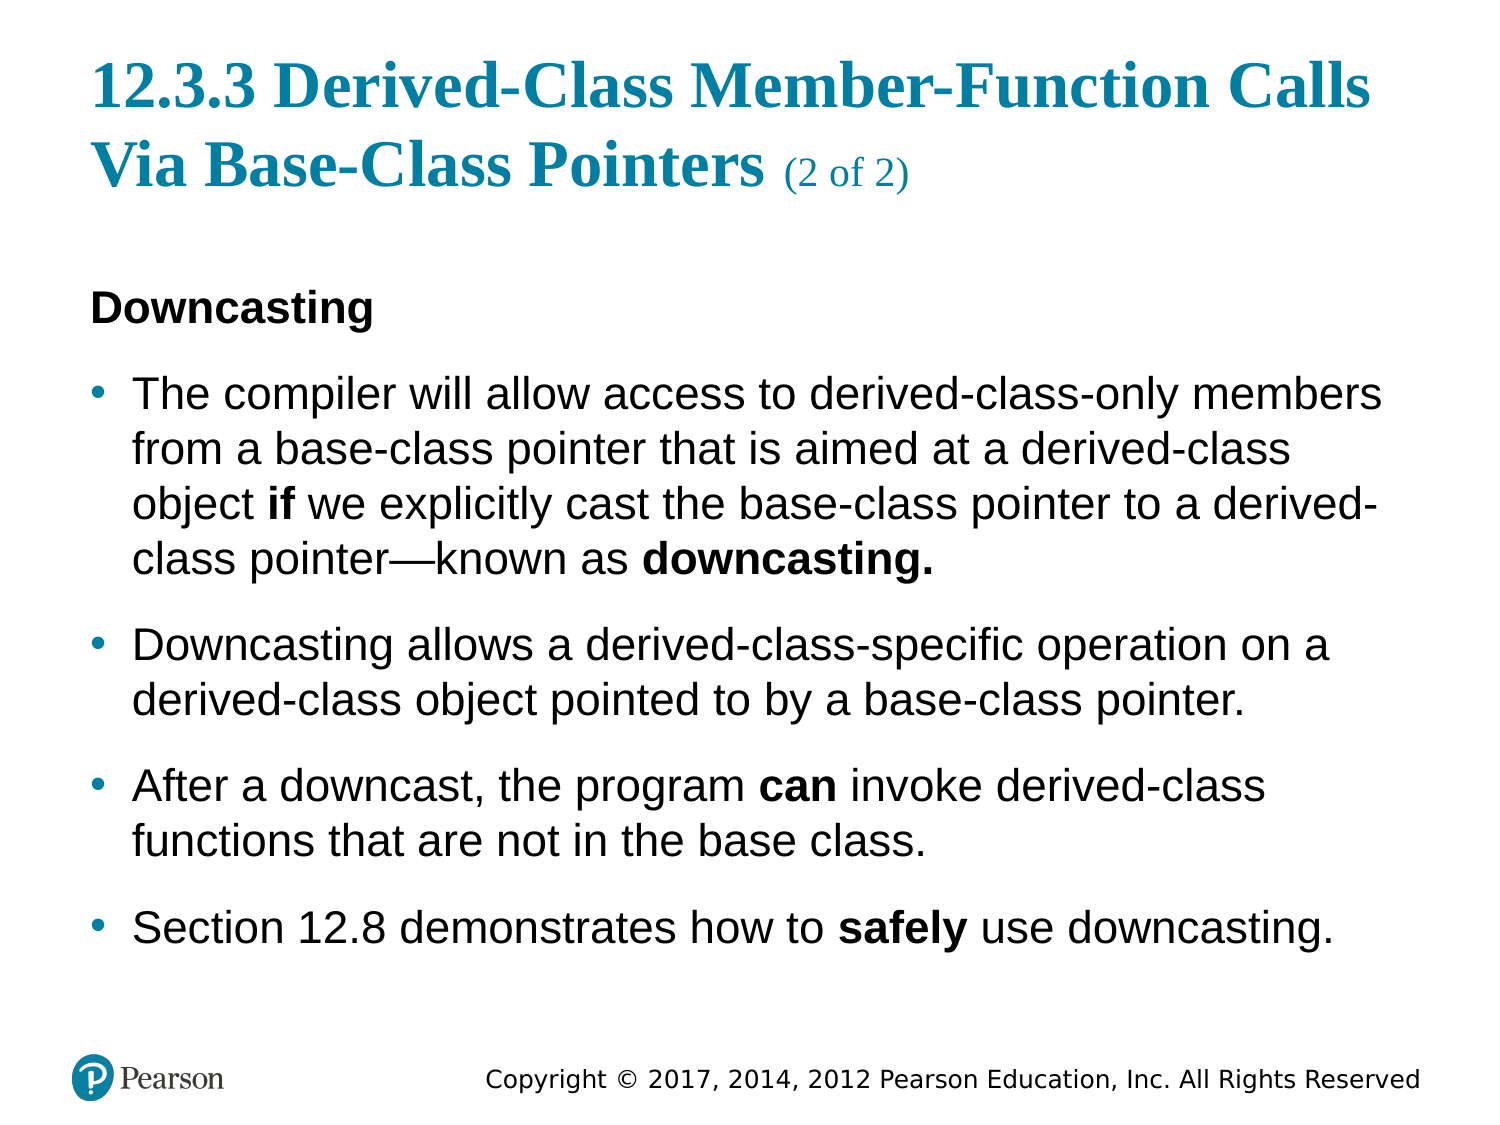

# 12.3.3 Derived-Class Member-Function Calls Via Base-Class Pointers (2 of 2)
Downcasting
The compiler will allow access to derived-class-only members from a base-class pointer that is aimed at a derived-class object if we explicitly cast the base-class pointer to a derived-class pointer—known as downcasting.
Downcasting allows a derived-class-specific operation on a derived-class object pointed to by a base-class pointer.
After a downcast, the program can invoke derived-class functions that are not in the base class.
Section 12.8 demonstrates how to safely use downcasting.